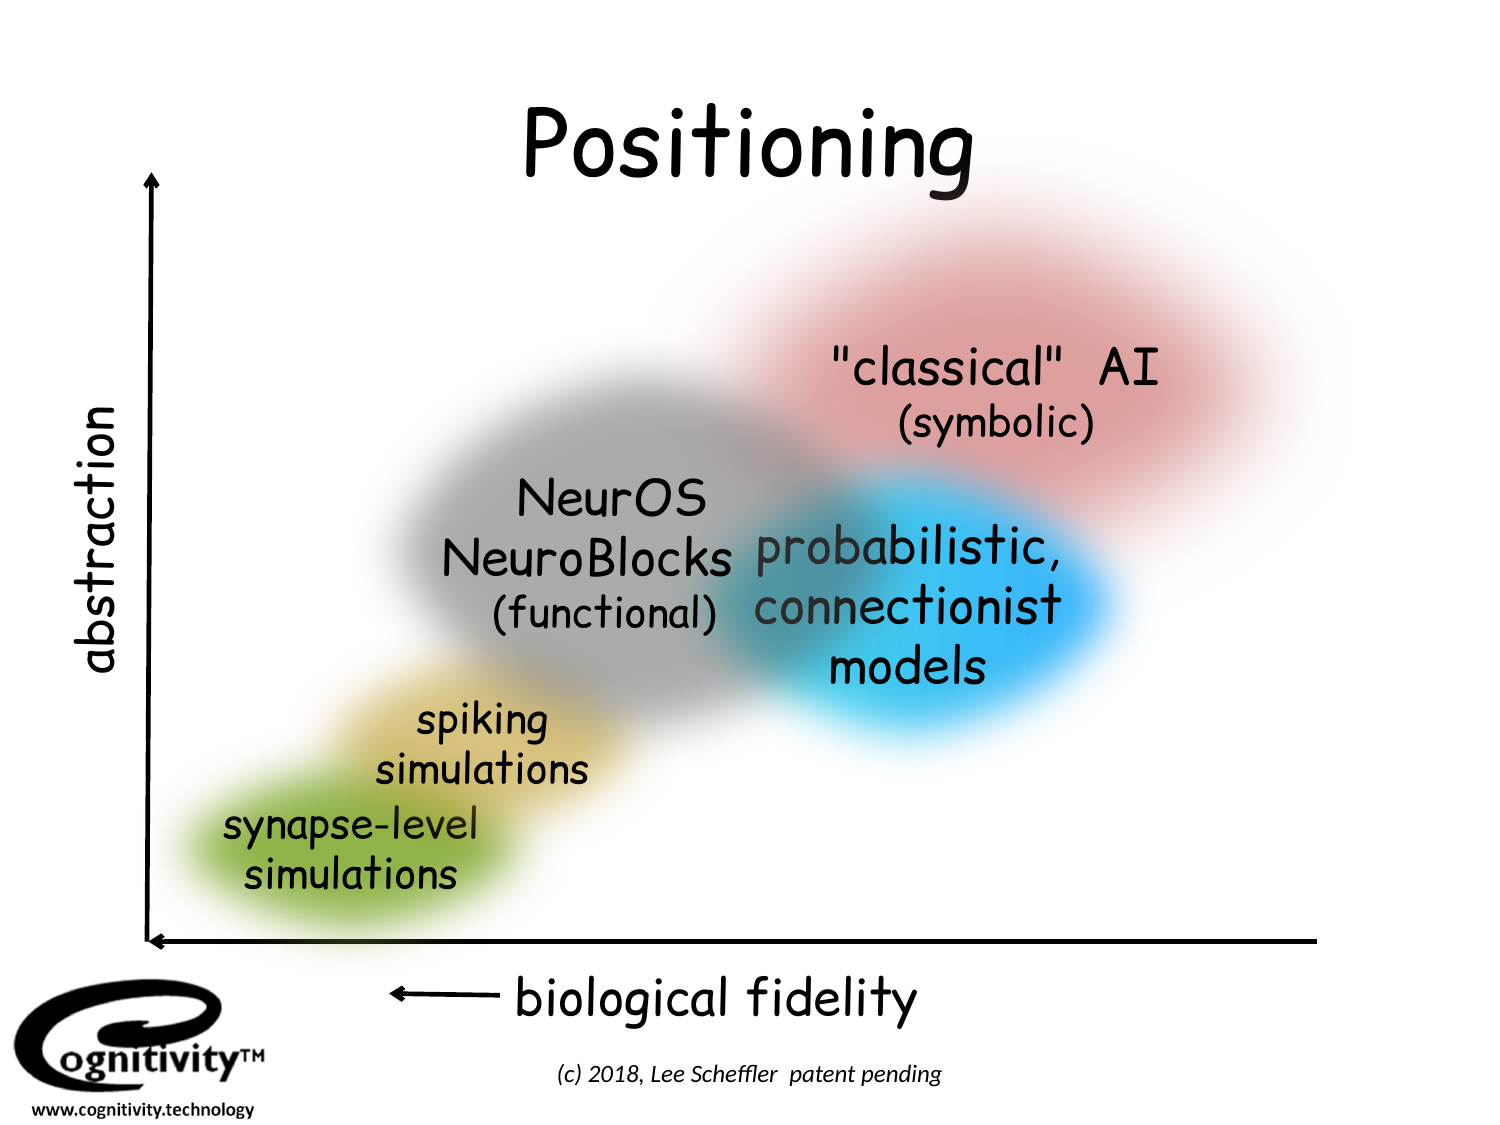

# Positioning
"classical"  AI
(symbolic)
     NeurOS
NeuroBlocks
    (functional)
probabilistic, connectionist
models
abstraction
spiking
simulations
synapse-level simulations
biological fidelity
(c) 2018, Lee Scheffler  patent pending